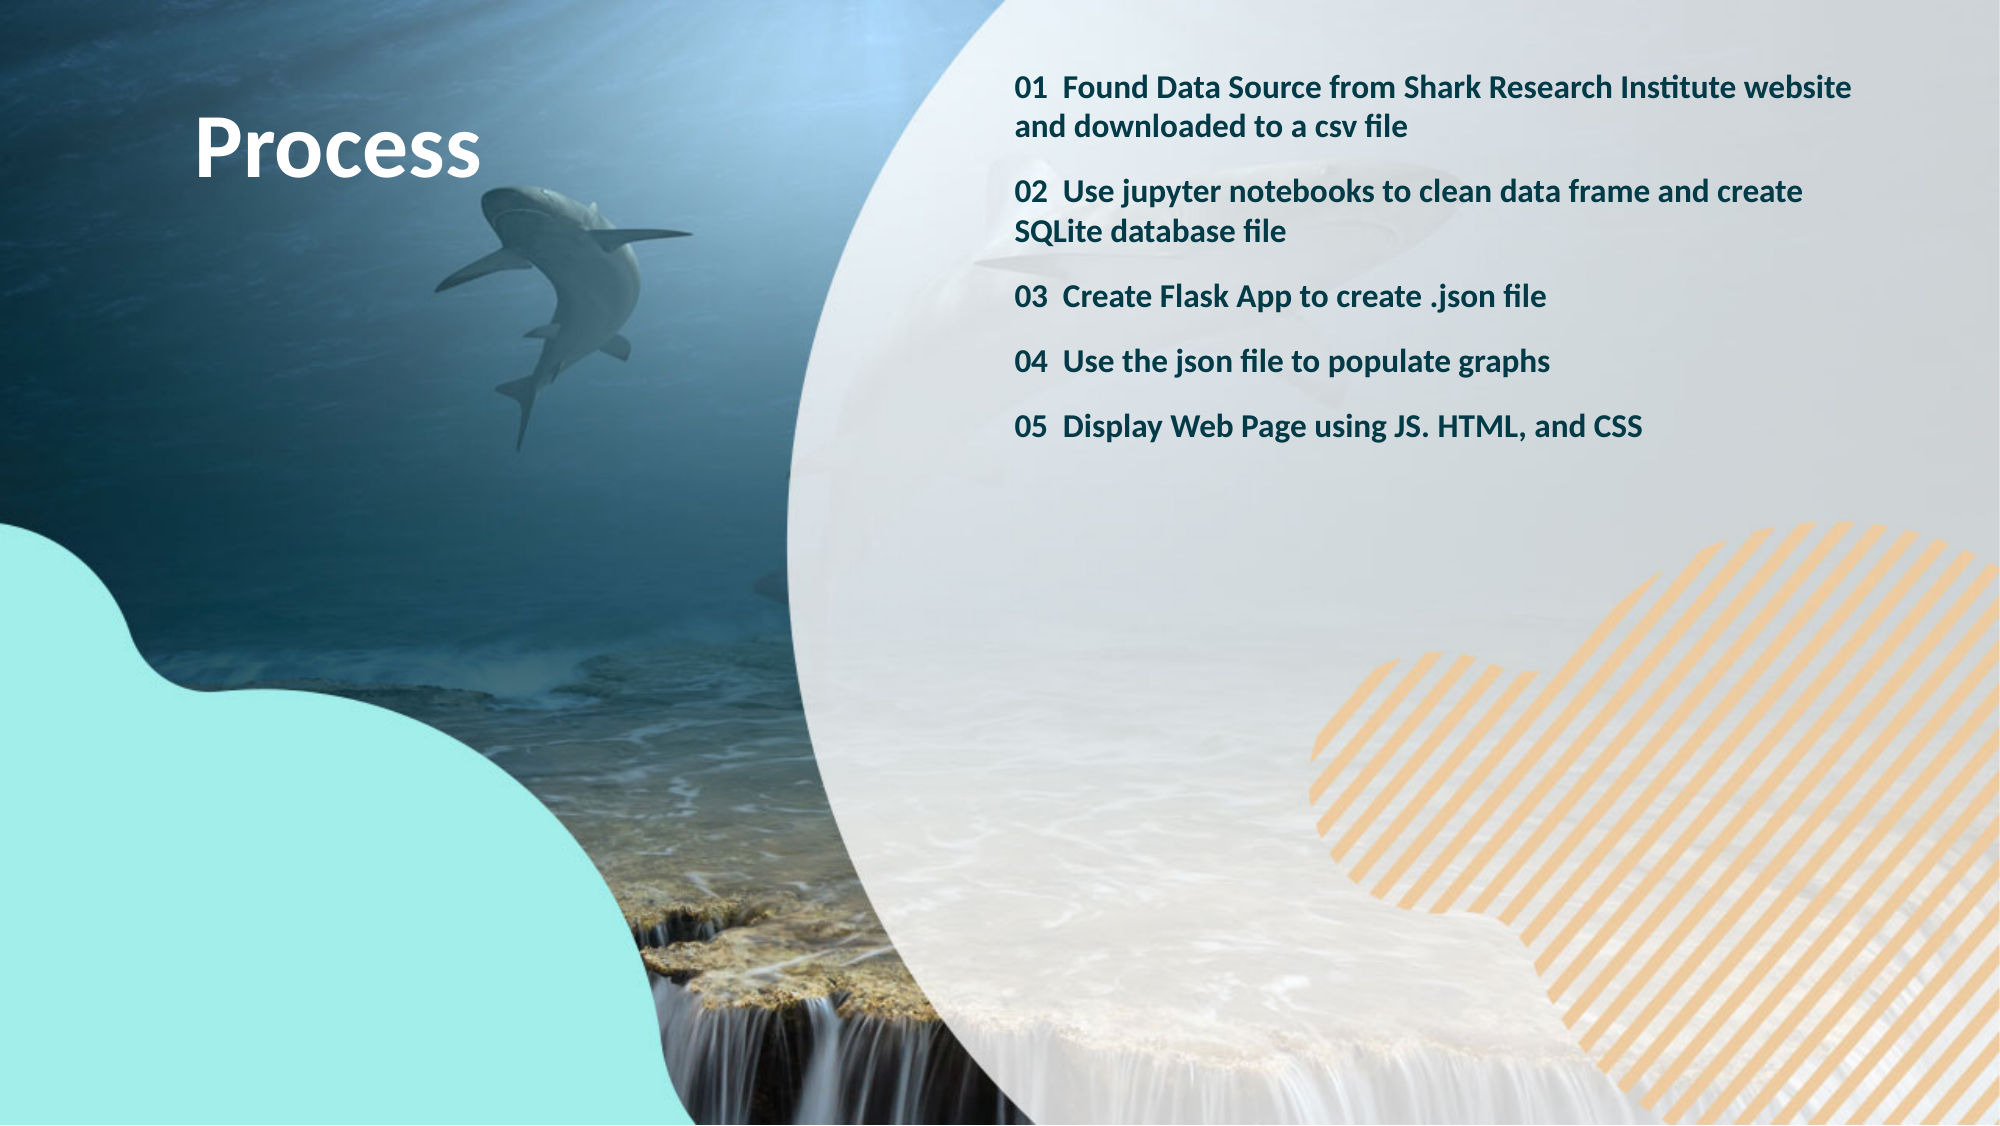

01  Found Data Source from Shark Research Institute website and downloaded to a csv file
02  Use jupyter notebooks to clean data frame and create SQLite database file
03  Create Flask App to create .json file
04  Use the json file to populate graphs
05  Display Web Page using JS. HTML, and CSS
Process